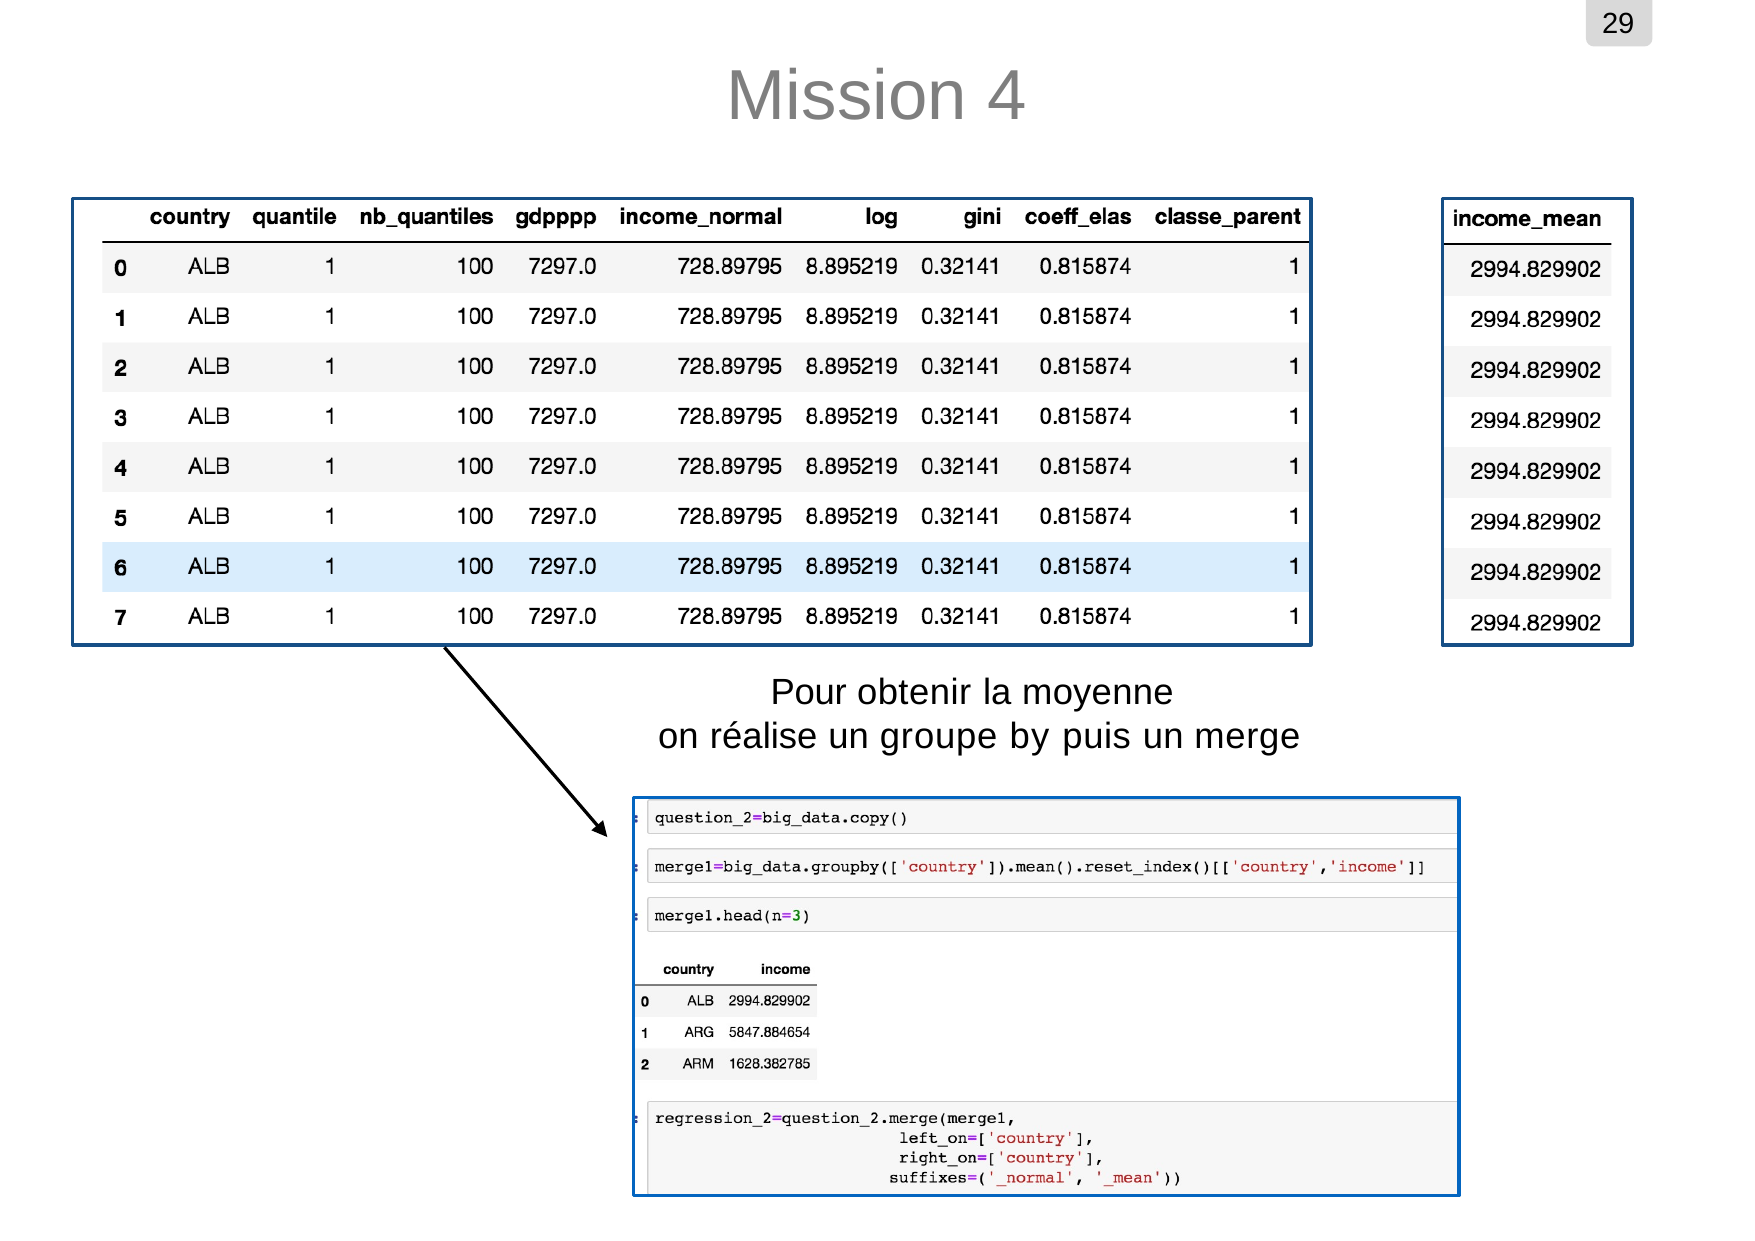

29
# Mission 4

Pour obtenir la moyenne
on réalise un groupe by puis un merge